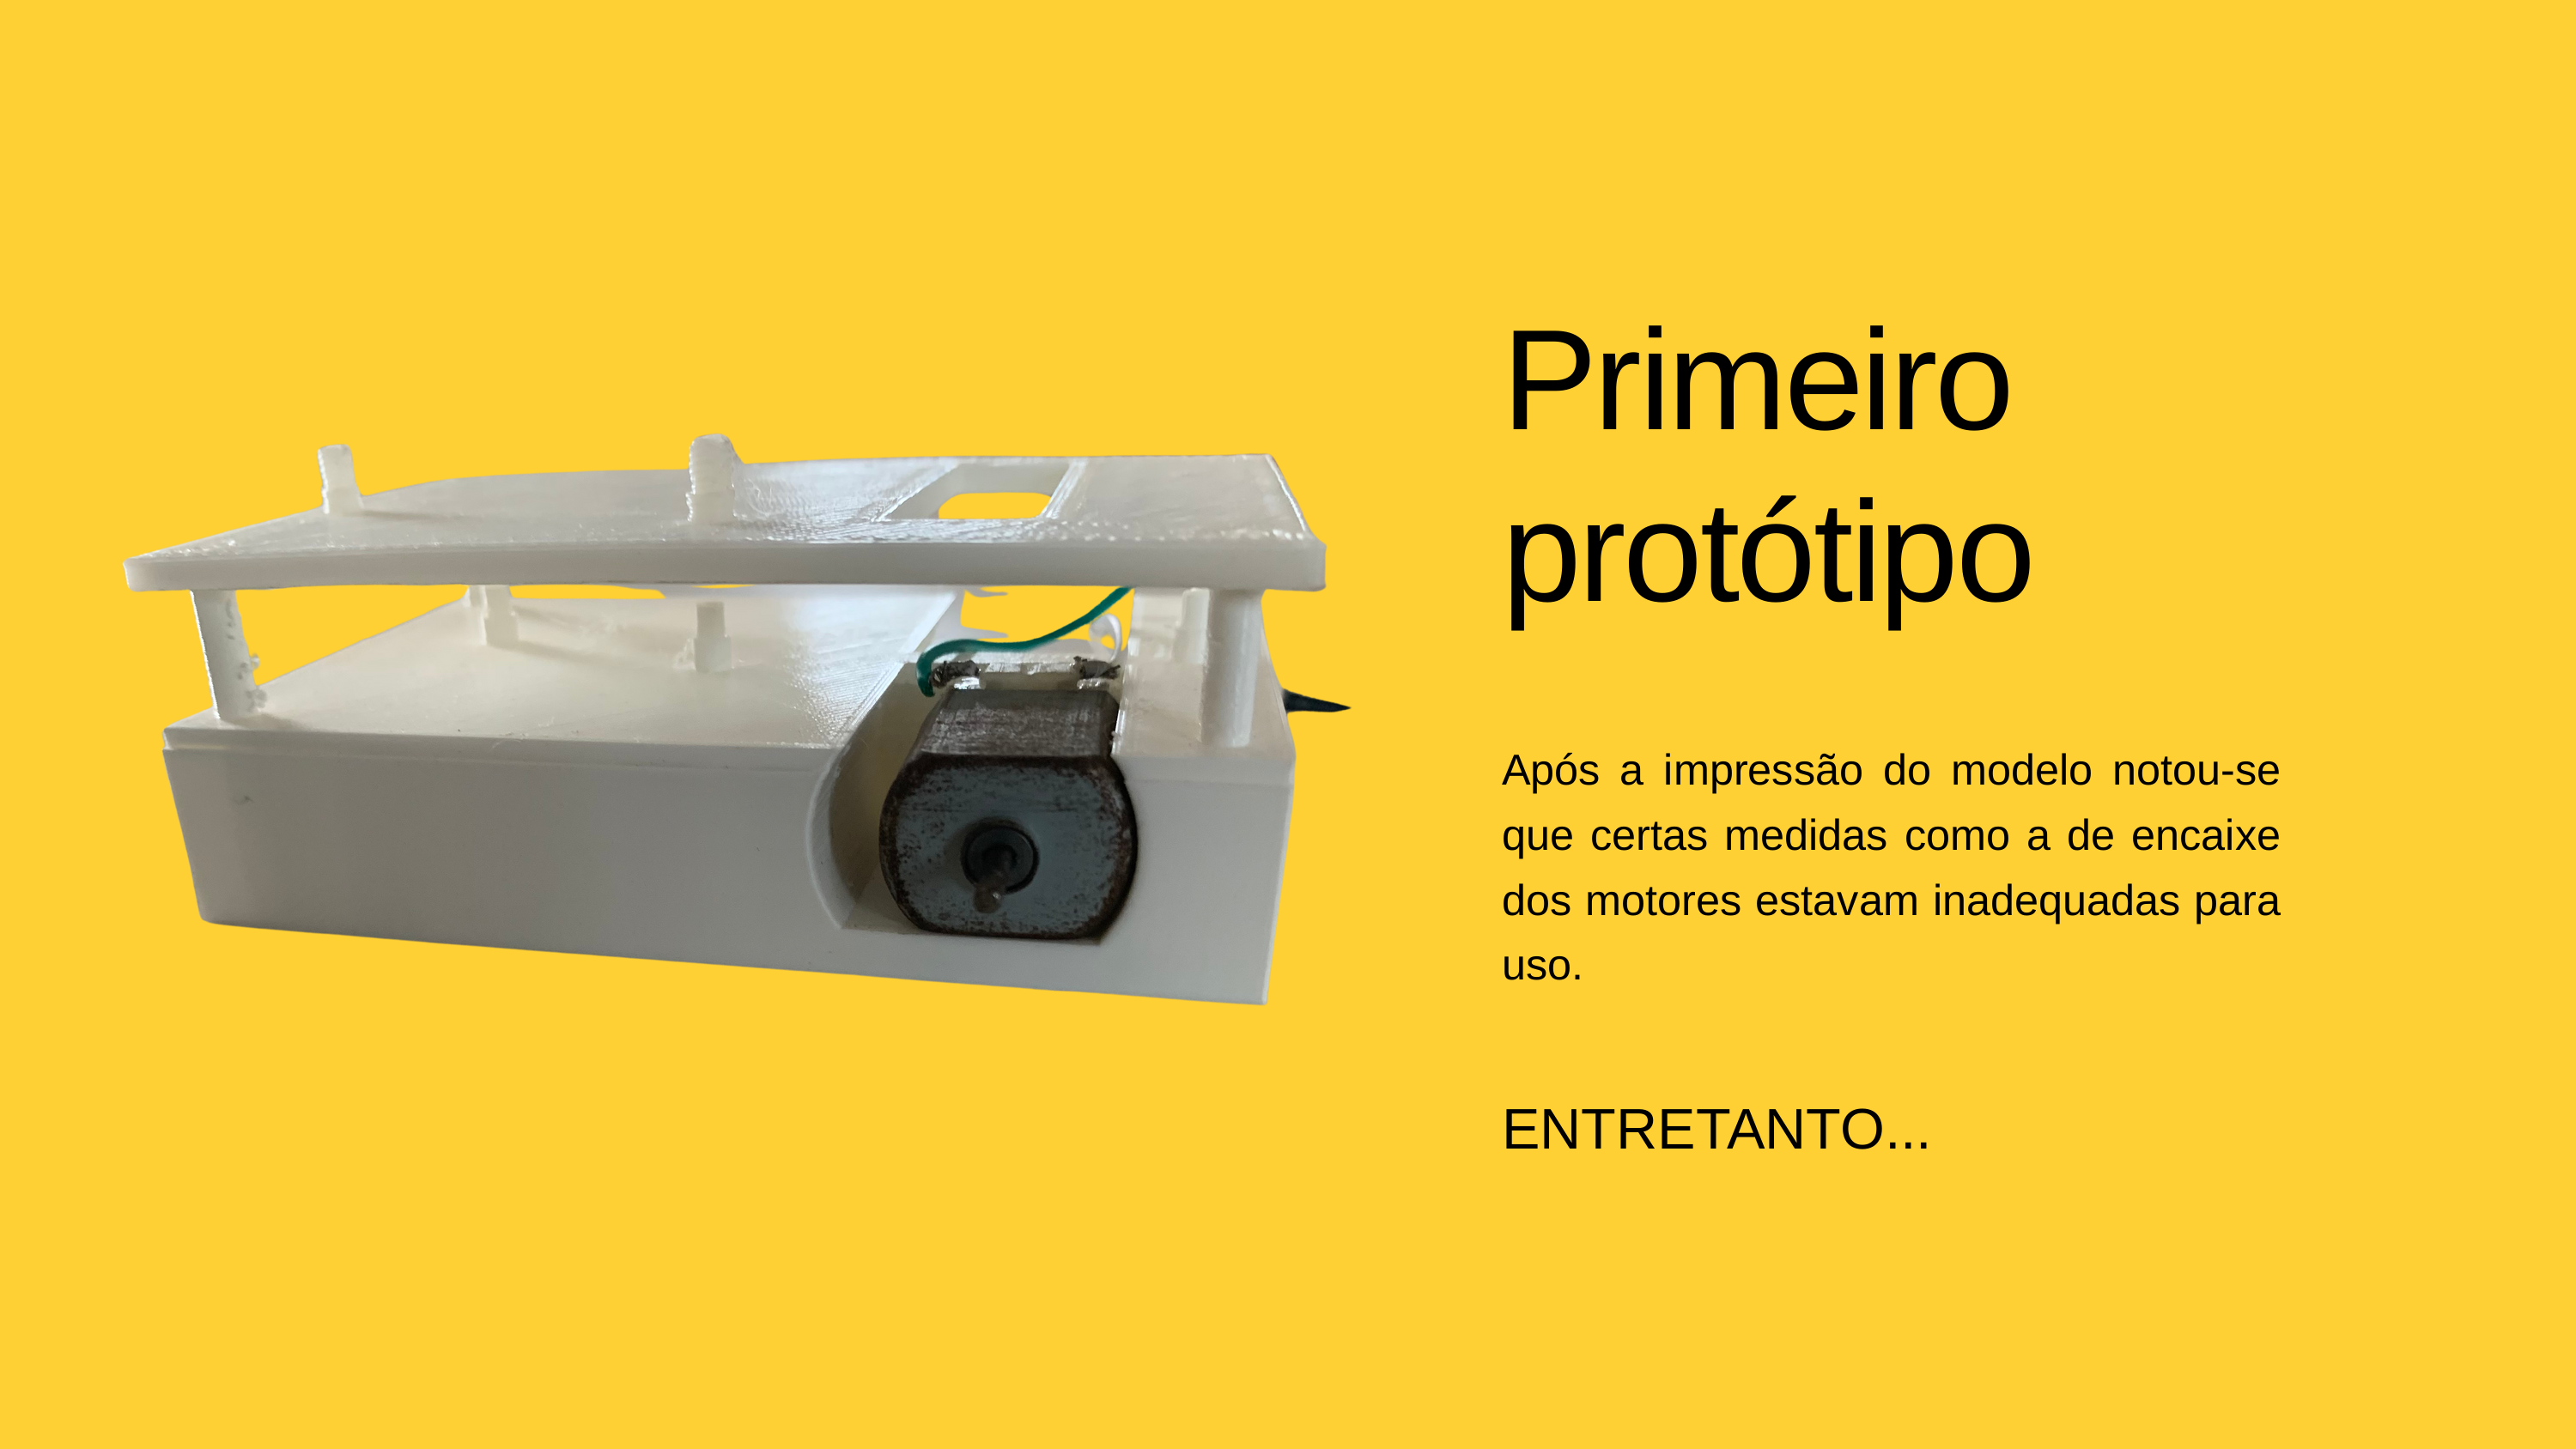

Primeiro
protótipo
Após a impressão do modelo notou-se que certas medidas como a de encaixe dos motores estavam inadequadas para uso.

ENTRETANTO...